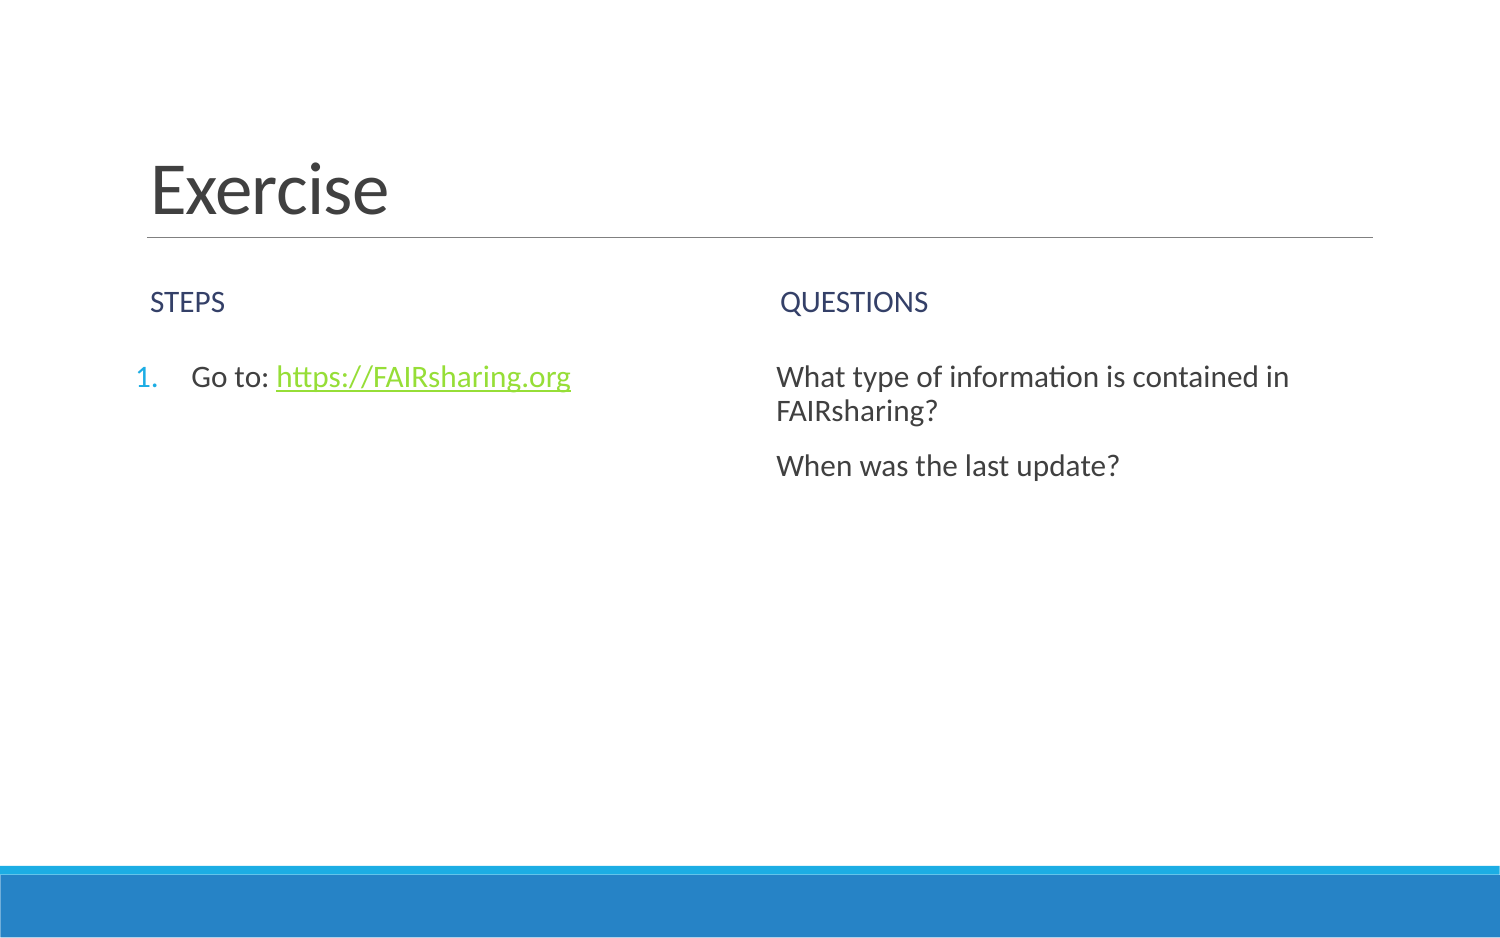

# Exercise
Steps
Questions
What type of information is contained in FAIRsharing?
When was the last update?
Go to: https://FAIRsharing.org